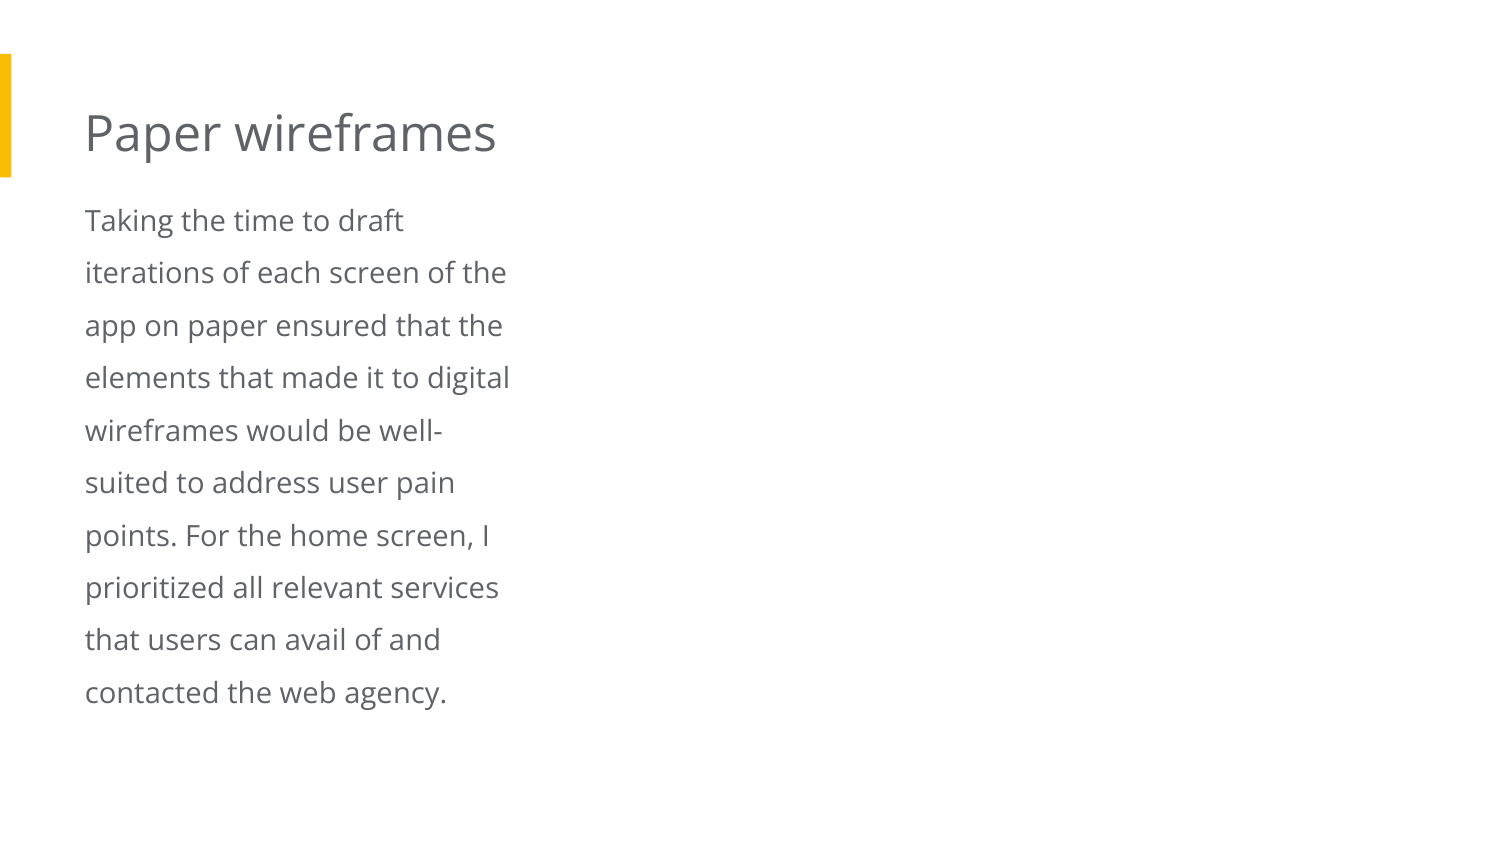

Paper wireframes
Taking the time to draft iterations of each screen of the app on paper ensured that the elements that made it to digital wireframes would be well-suited to address user pain points. For the home screen, I prioritized all relevant services that users can avail of and contacted the web agency.